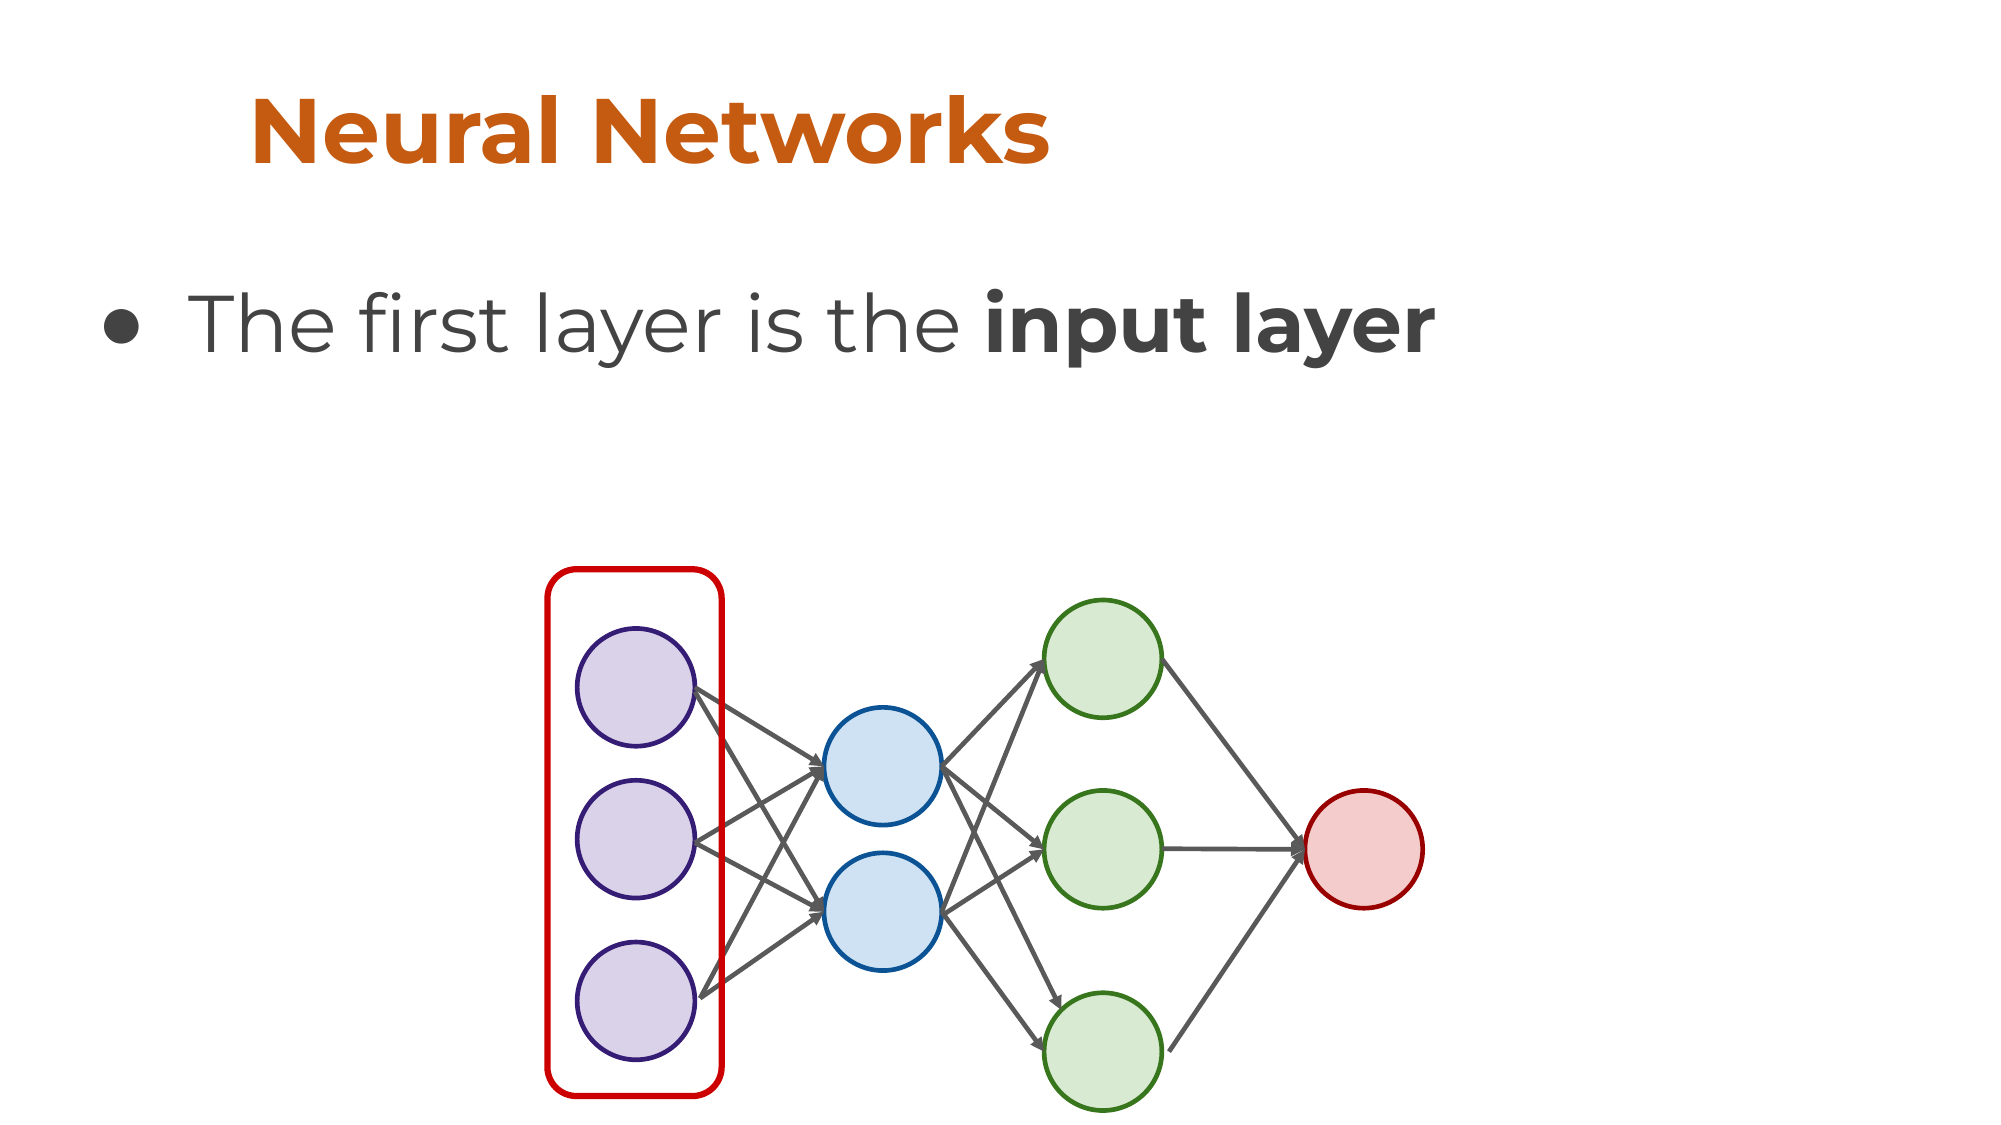

# Neural Networks
The first layer is the input layer